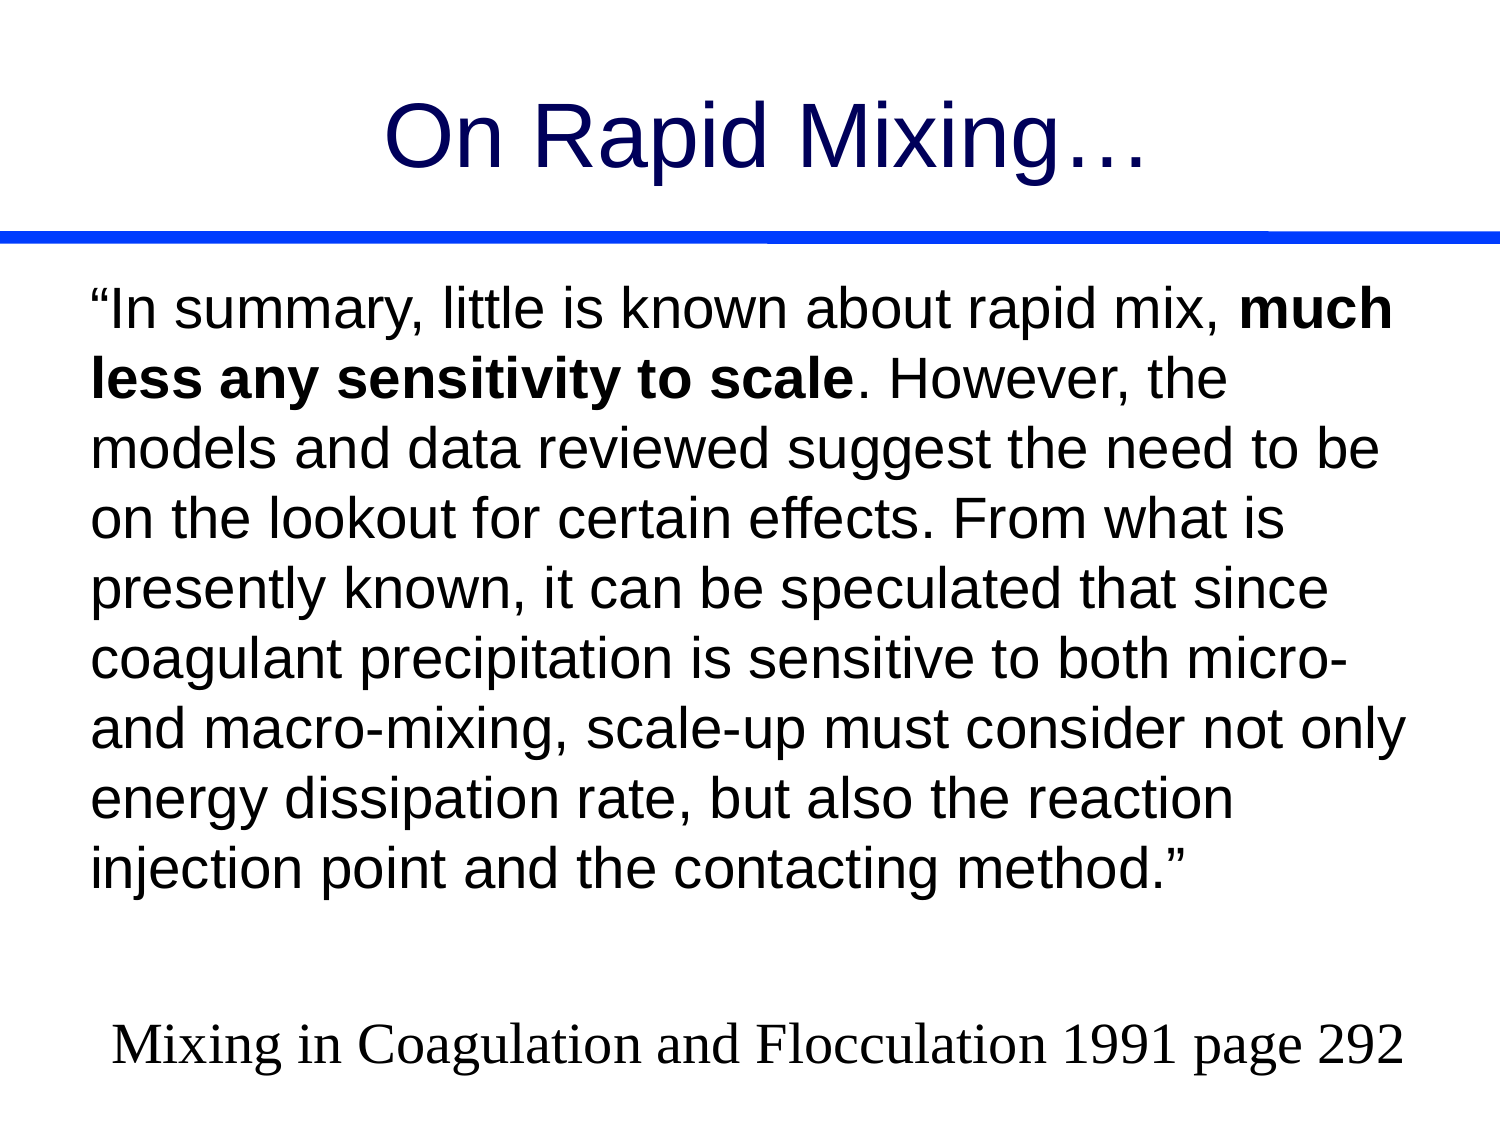

# On Rapid Mixing…
“In summary, little is known about rapid mix, much less any sensitivity to scale. However, the models and data reviewed suggest the need to be on the lookout for certain effects. From what is presently known, it can be speculated that since coagulant precipitation is sensitive to both micro- and macro-mixing, scale-up must consider not only energy dissipation rate, but also the reaction injection point and the contacting method.”
Mixing in Coagulation and Flocculation 1991 page 292